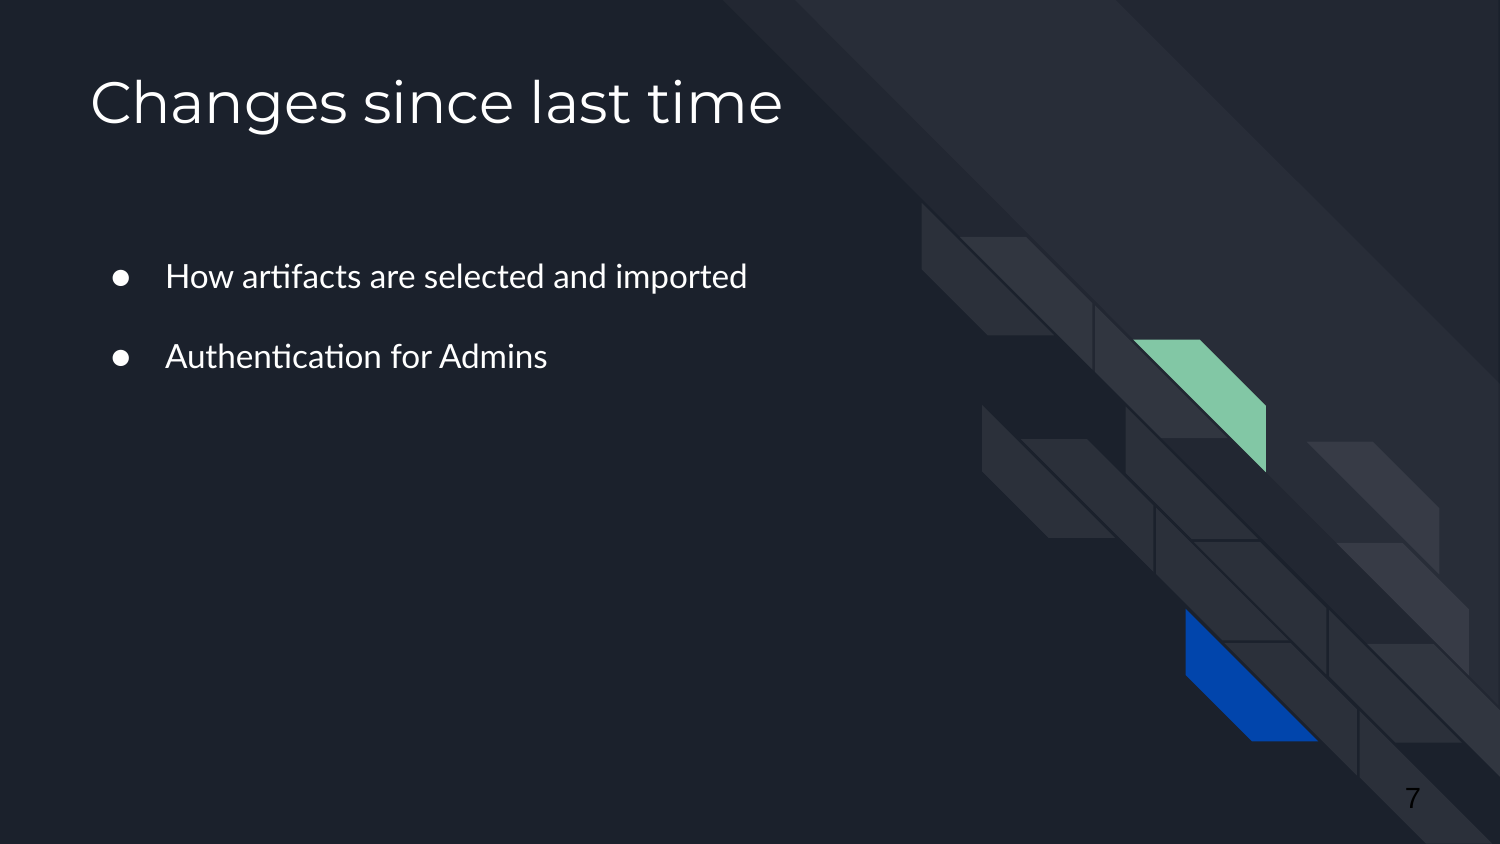

# Changes since last time

How artifacts are selected and imported
Authentication for Admins
7